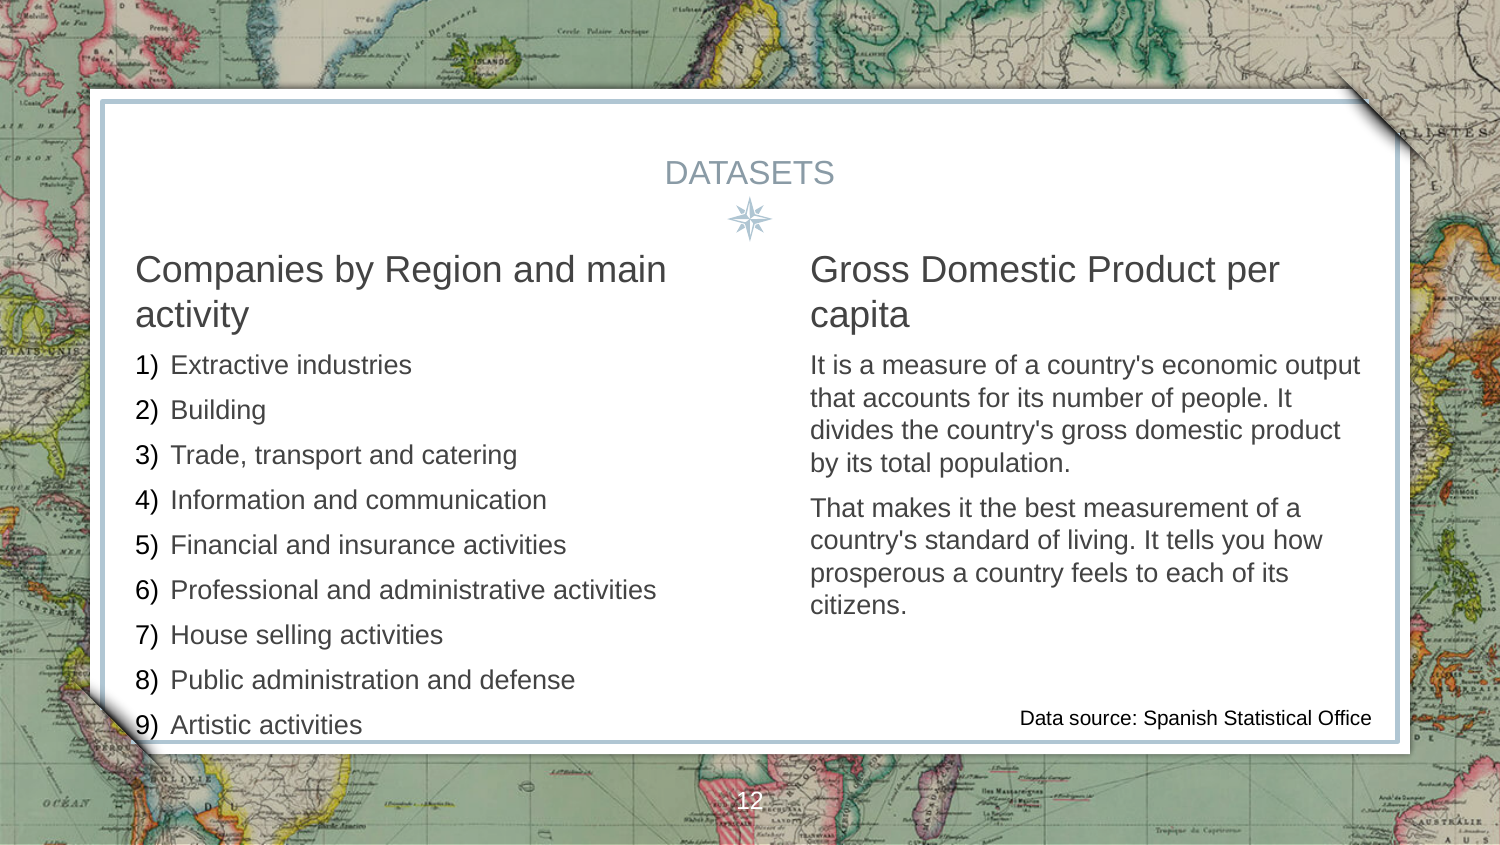

DATASETS
Companies by Region and main activity
Extractive industries
Building
Trade, transport and catering
Information and communication
Financial and insurance activities
Professional and administrative activities
House selling activities
Public administration and defense
Artistic activities
Gross Domestic Product per capita
It is a measure of a country's economic output that accounts for its number of people. It divides the country's gross domestic product by its total population.
That makes it the best measurement of a country's standard of living. It tells you how prosperous a country feels to each of its citizens.
Data source: Spanish Statistical Office
12